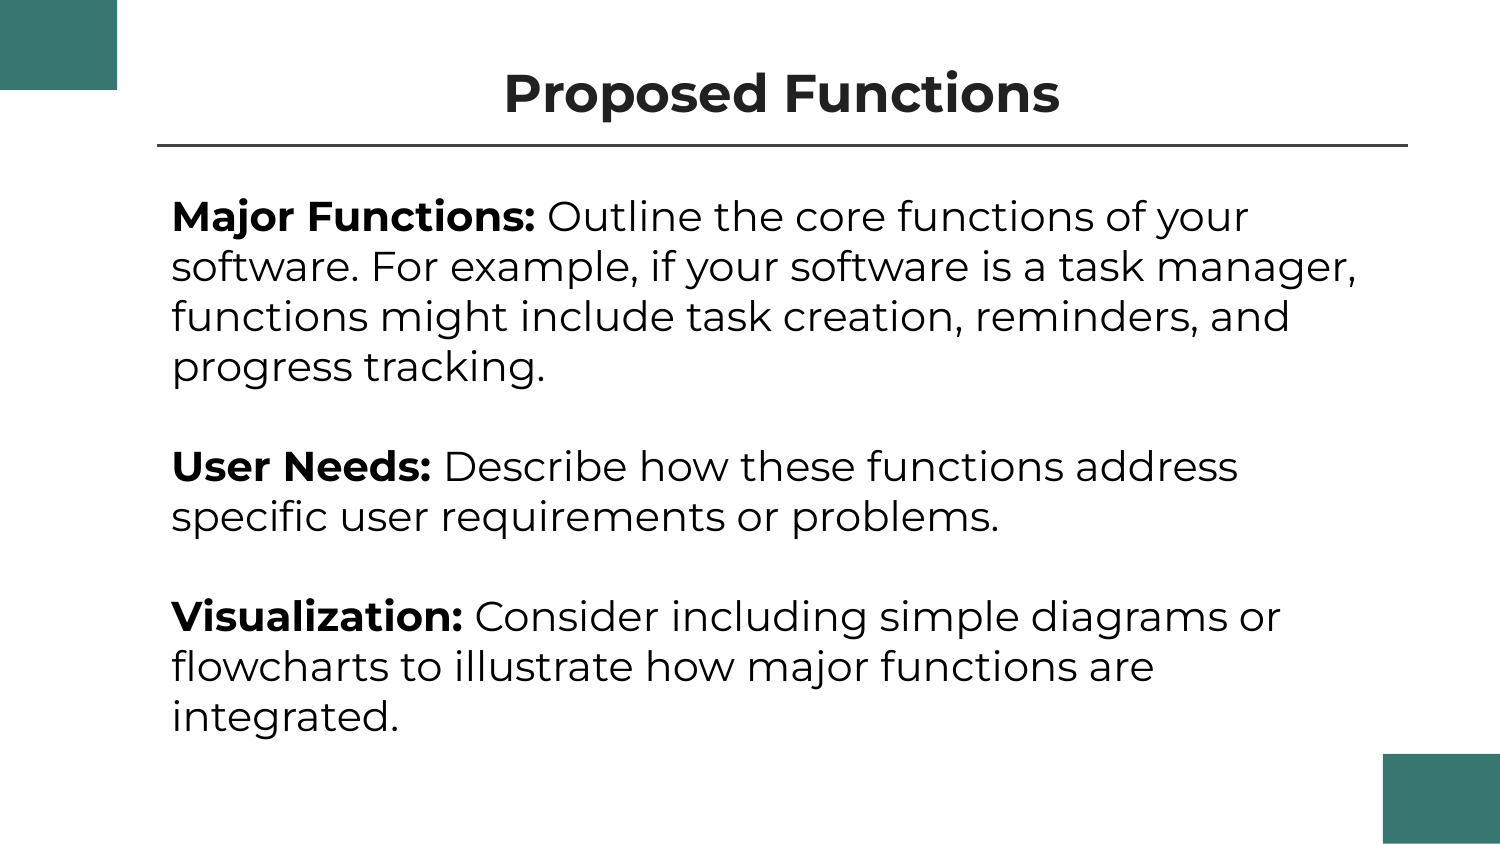

# Proposed Functions
Major Functions: Outline the core functions of your software. For example, if your software is a task manager, functions might include task creation, reminders, and progress tracking.

User Needs: Describe how these functions address specific user requirements or problems.

Visualization: Consider including simple diagrams or flowcharts to illustrate how major functions are integrated.